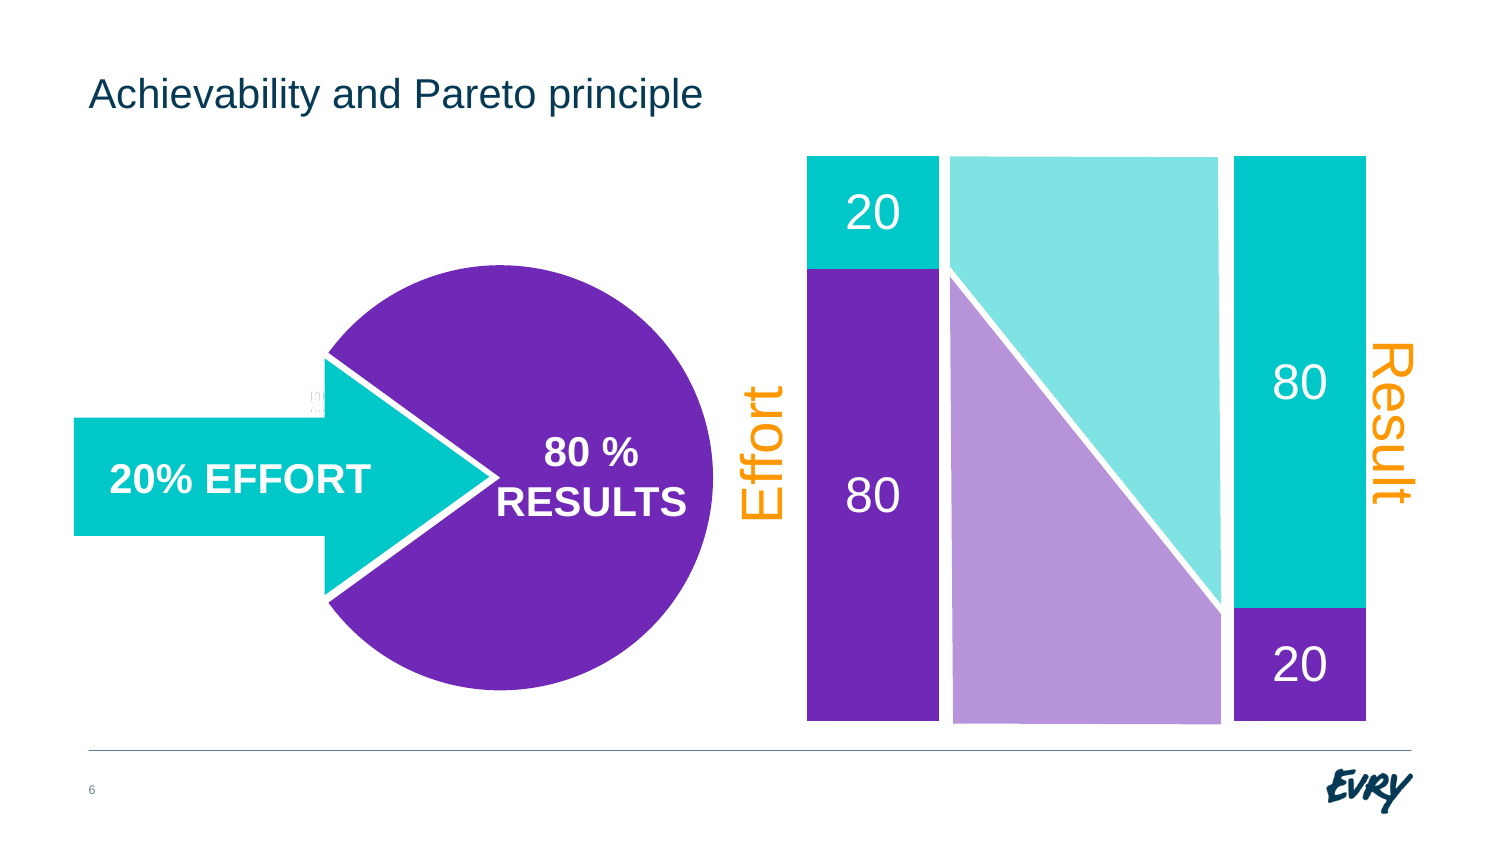

# Achievability and Pareto principle

### Chart

| Category | Effort | Results |
|---|---|---|
| Category 1 | 80.0 | 20.0 |
| Category 2 | 20.0 | 80.0 |

### Chart

| Category | Sales |
|---|---|
| 1st Qtr | 80.0 |
| 3rd Qtr | 20.0 |
Result
20% EFFORT
Effort
80 %
RESULTS
6